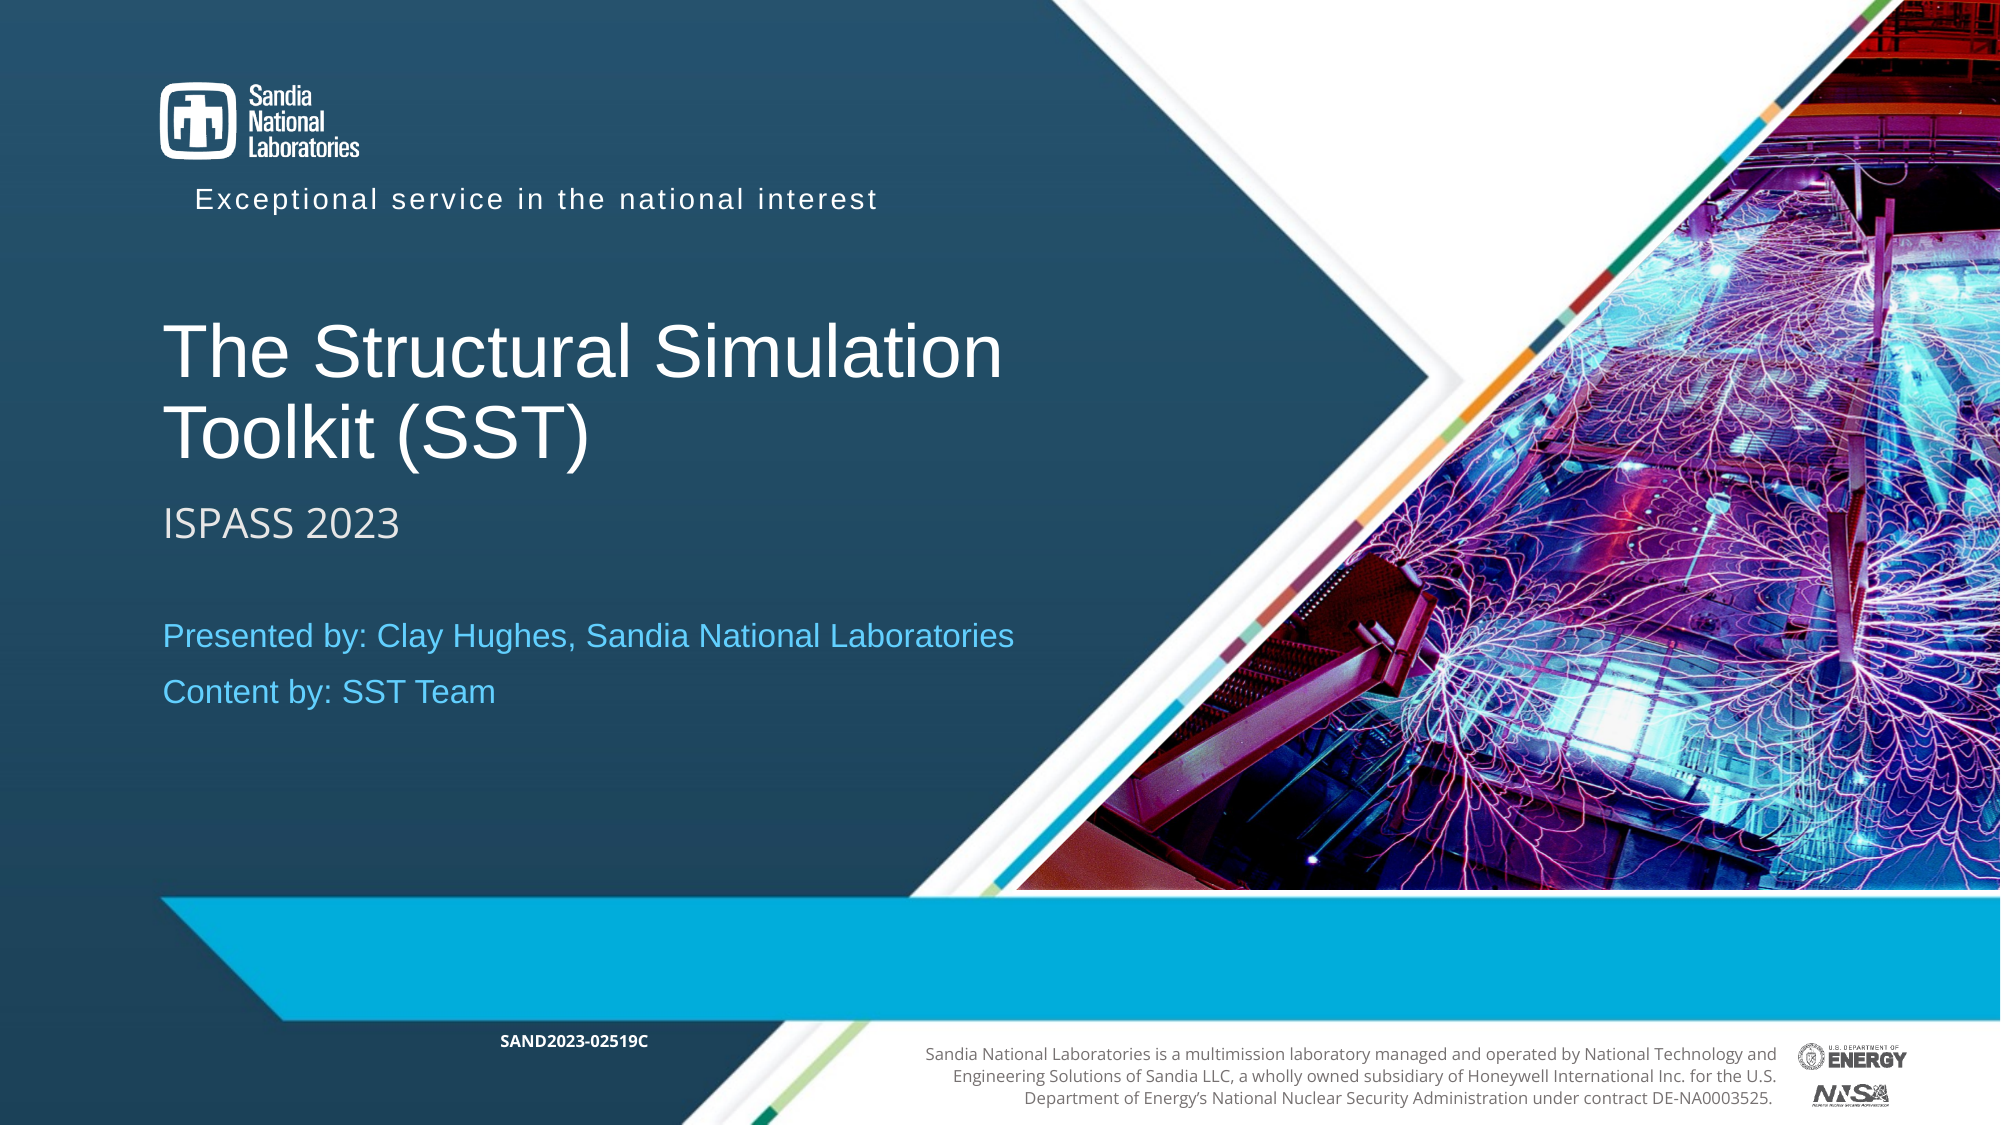

# The Structural Simulation Toolkit (SST)
ISPASS 2023

Presented by: Clay Hughes, Sandia National Laboratories
Content by: SST Team

SAND2023-02519C